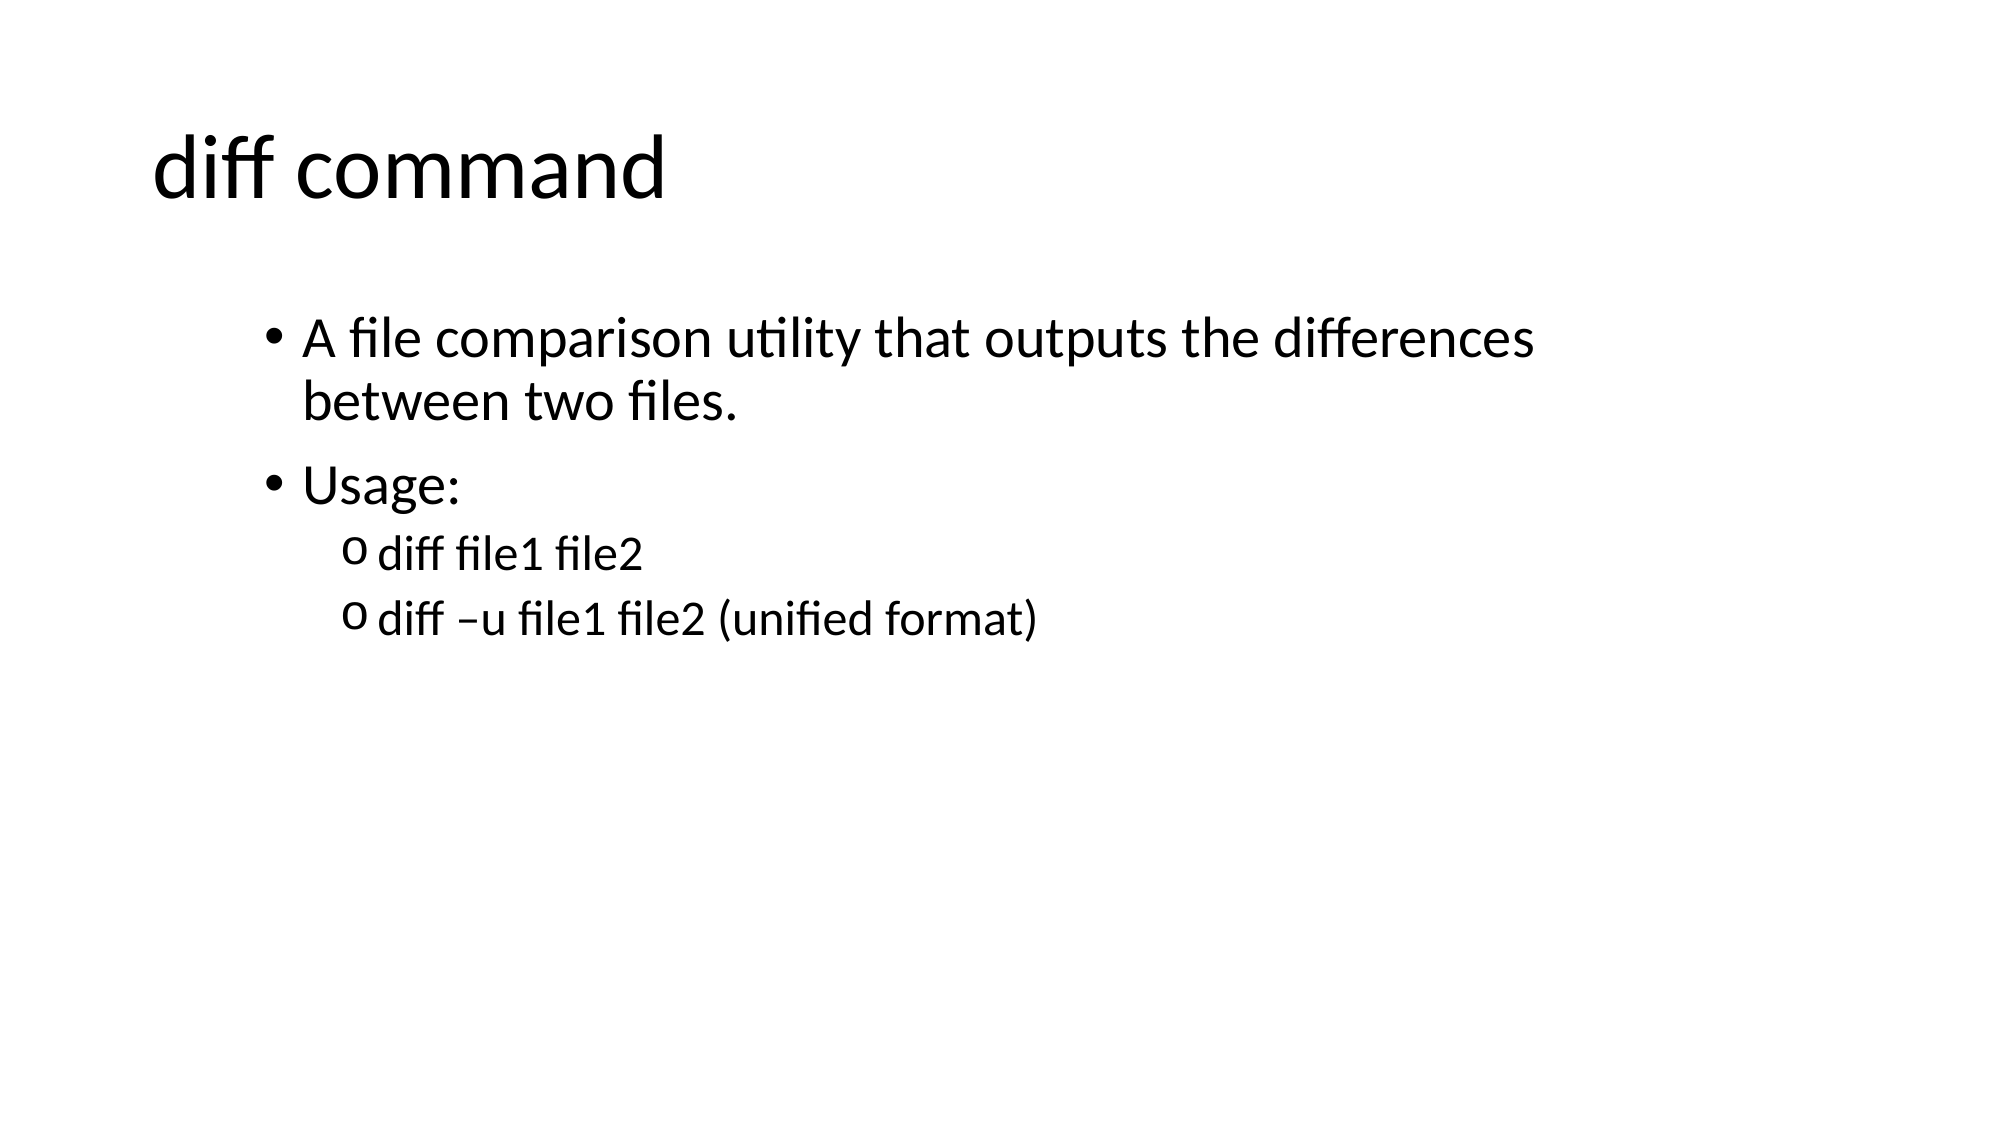

# diff command
A file comparison utility that outputs the differences between two files.
Usage:
diff file1 file2
diff –u file1 file2 (unified format)